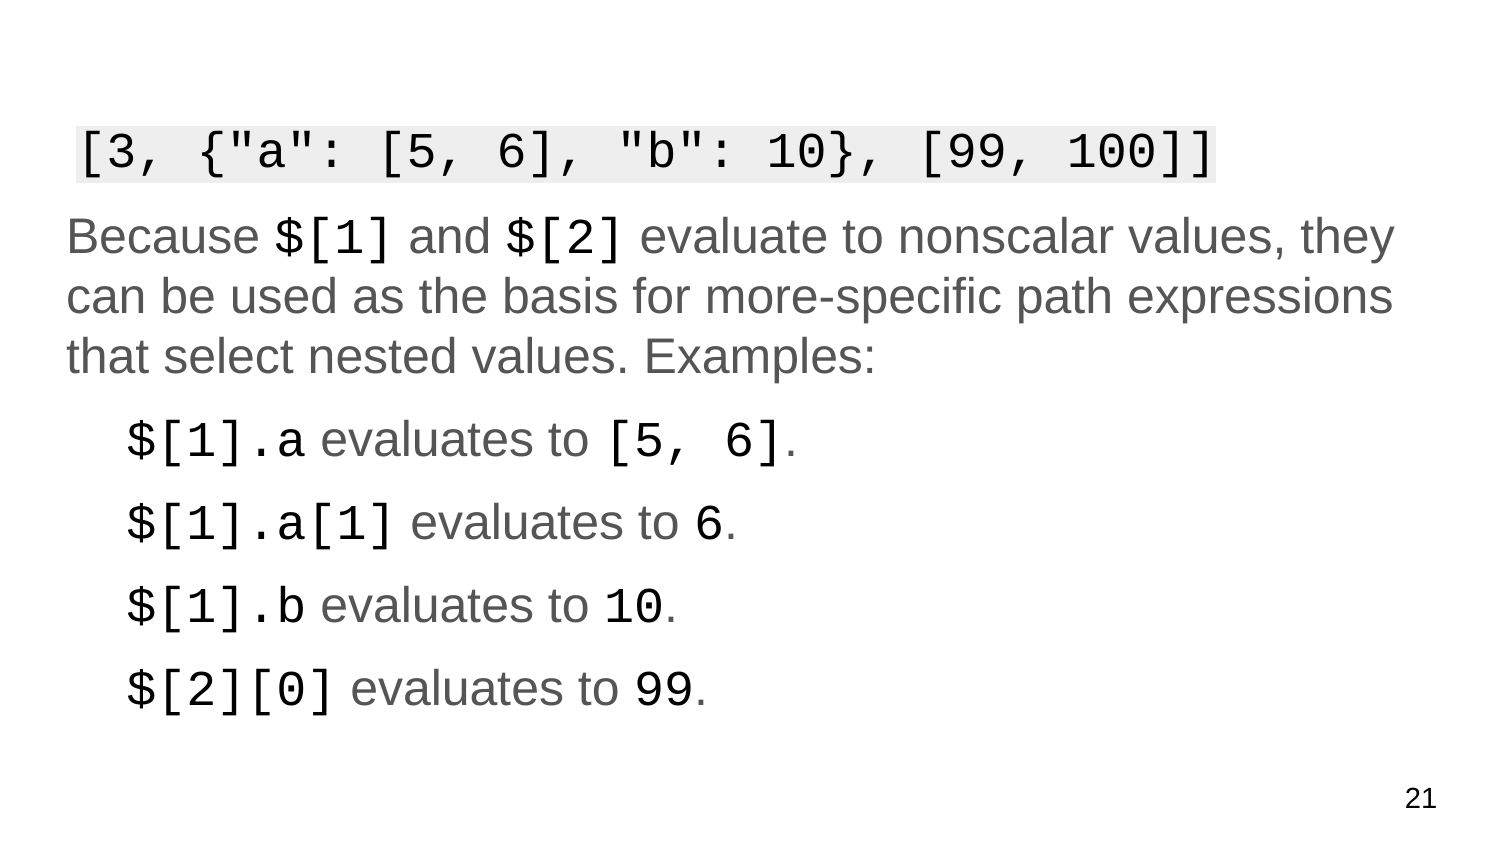

# [3, {"a": [5, 6], "b": 10}, [99, 100]]

Because $[1] and $[2] evaluate to nonscalar values, they can be used as the basis for more-specific path expressions that select nested values. Examples:
$[1].a evaluates to [5, 6].
$[1].a[1] evaluates to 6.
$[1].b evaluates to 10.
$[2][0] evaluates to 99.

21